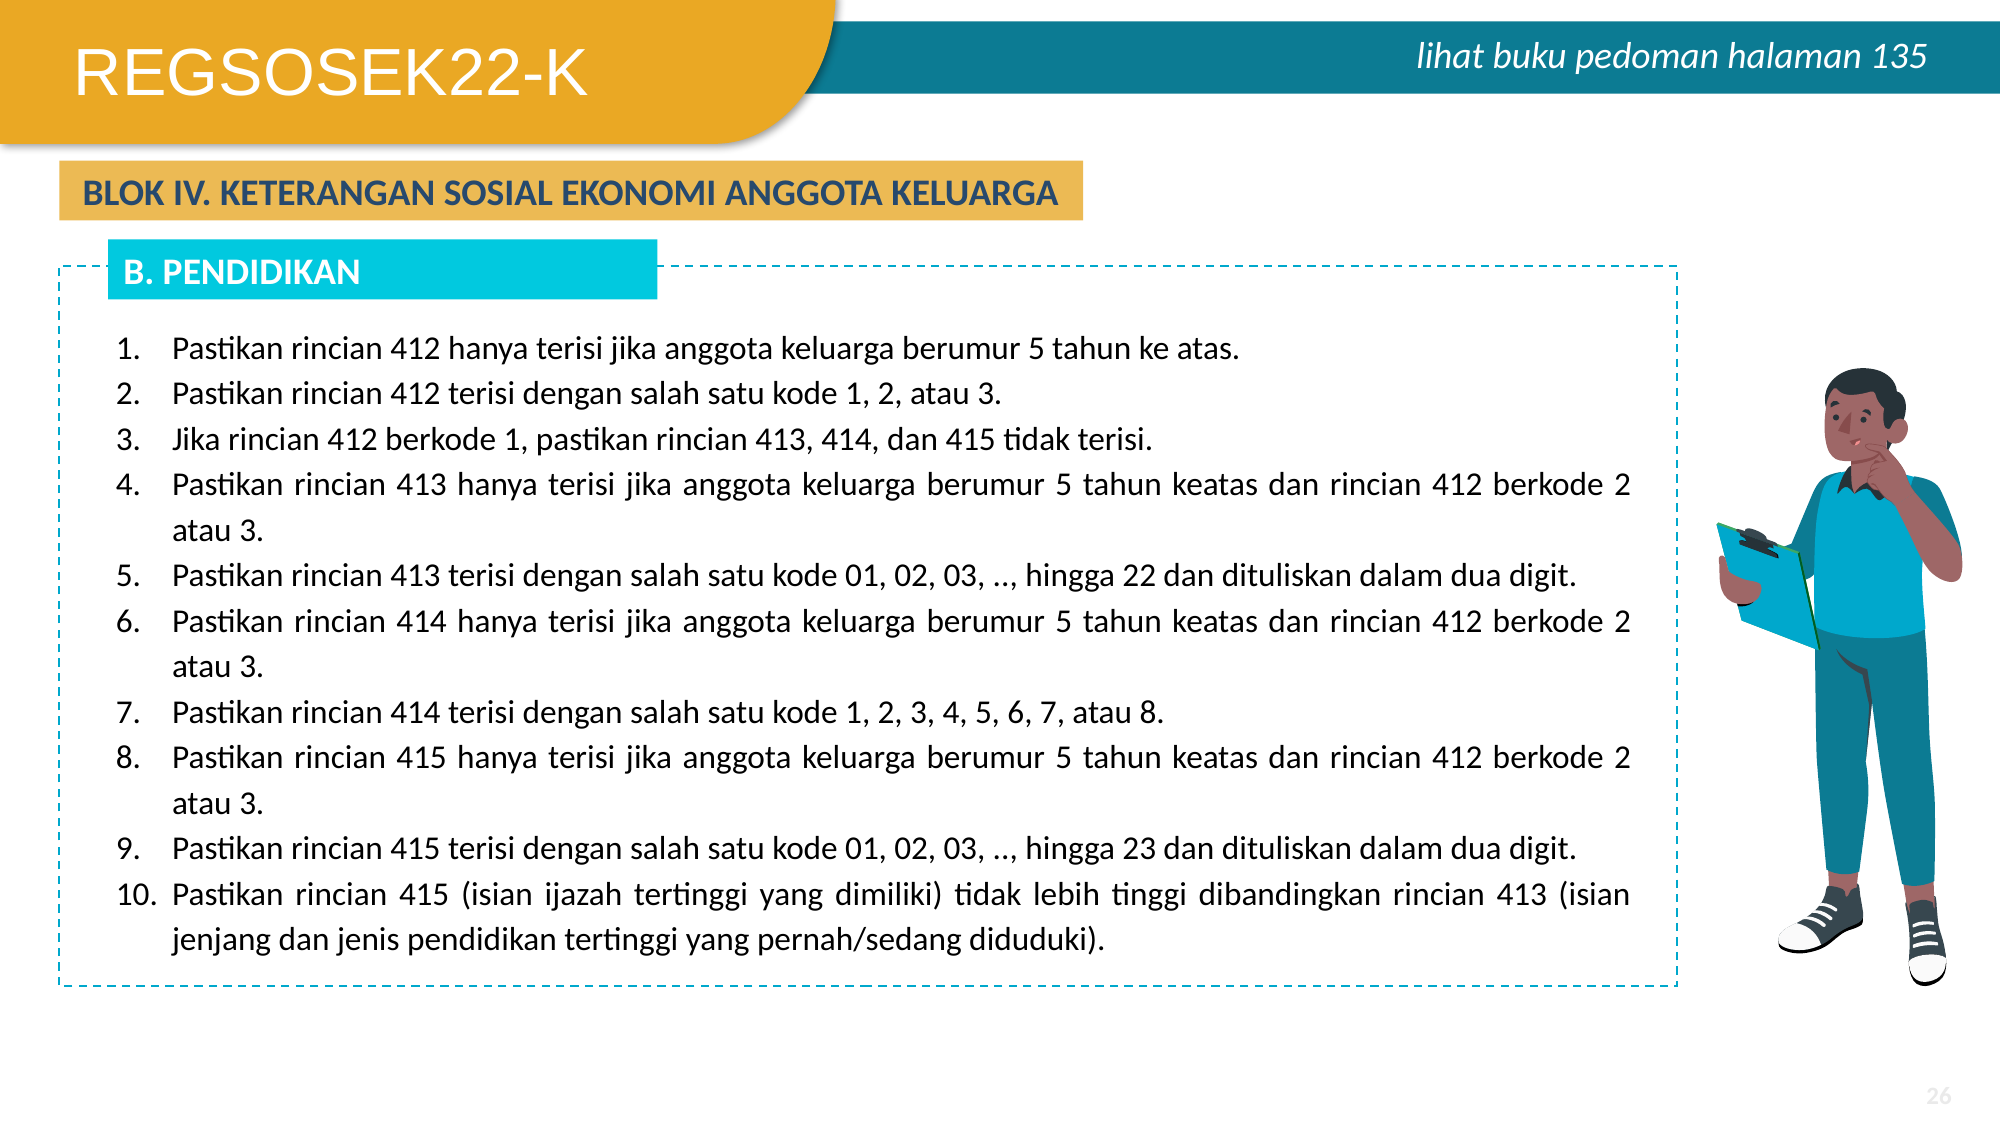

REGSOSEK22-K

lihat buku pedoman halaman 135
BLOK IV. KETERANGAN SOSIAL EKONOMI ANGGOTA KELUARGA
B. PENDIDIKAN

Pastikan rincian 412 hanya terisi jika anggota keluarga berumur 5 tahun ke atas.
Pastikan rincian 412 terisi dengan salah satu kode 1, 2, atau 3.
Jika rincian 412 berkode 1, pastikan rincian 413, 414, dan 415 tidak terisi.
Pastikan rincian 413 hanya terisi jika anggota keluarga berumur 5 tahun keatas dan rincian 412 berkode 2 atau 3.
Pastikan rincian 413 terisi dengan salah satu kode 01, 02, 03, .., hingga 22 dan dituliskan dalam dua digit.
Pastikan rincian 414 hanya terisi jika anggota keluarga berumur 5 tahun keatas dan rincian 412 berkode 2 atau 3.
Pastikan rincian 414 terisi dengan salah satu kode 1, 2, 3, 4, 5, 6, 7, atau 8.
Pastikan rincian 415 hanya terisi jika anggota keluarga berumur 5 tahun keatas dan rincian 412 berkode 2 atau 3.
Pastikan rincian 415 terisi dengan salah satu kode 01, 02, 03, .., hingga 23 dan dituliskan dalam dua digit.
Pastikan rincian 415 (isian ijazah tertinggi yang dimiliki) tidak lebih tinggi dibandingkan rincian 413 (isian jenjang dan jenis pendidikan tertinggi yang pernah/sedang diduduki).

26